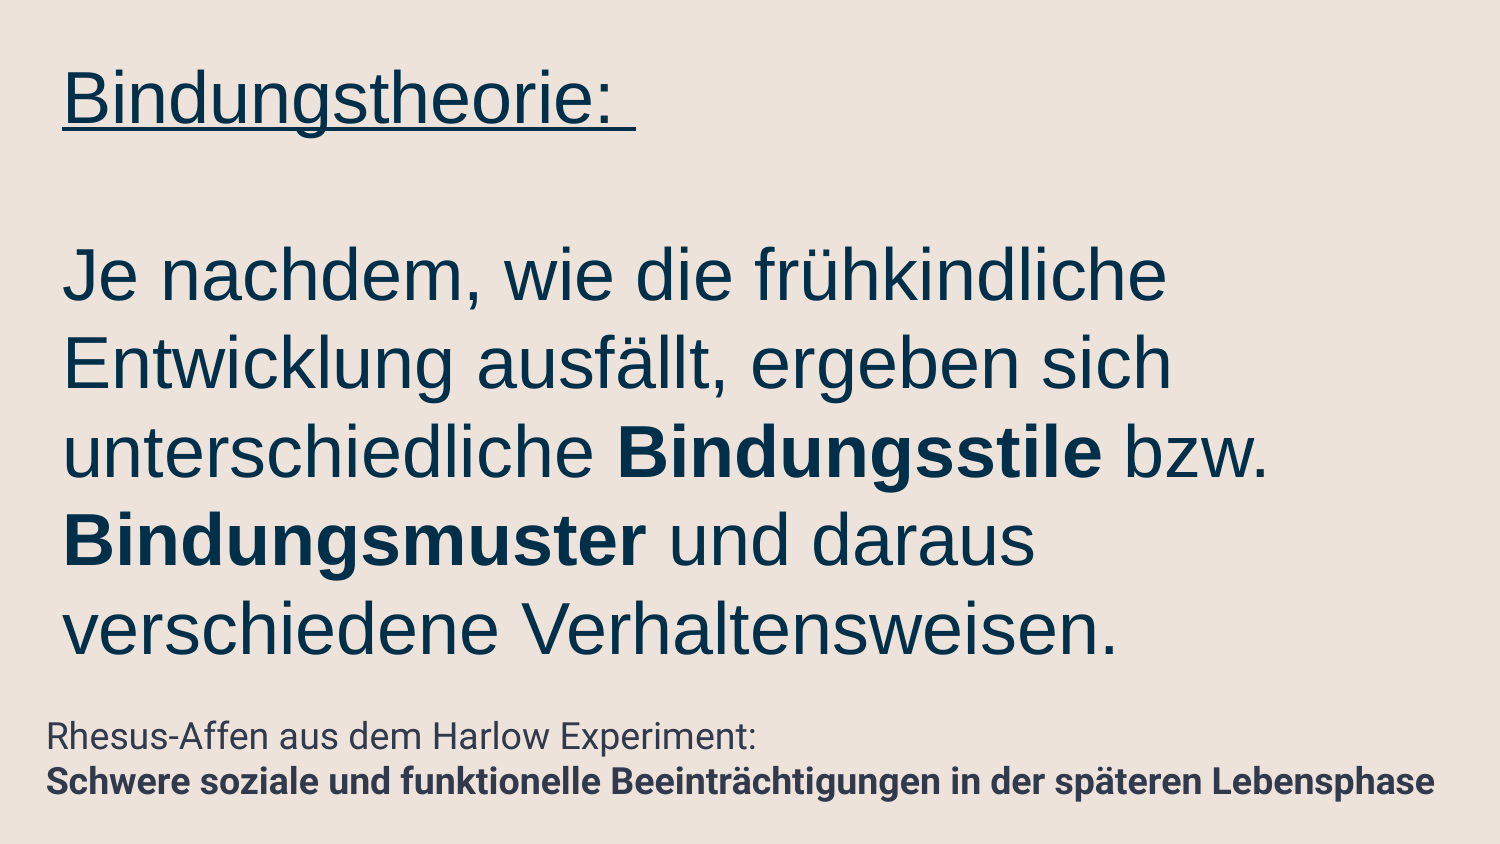

# Bindungstheorie:
Je nachdem, wie die frühkindliche Entwicklung ausfällt, ergeben sich unterschiedliche Bindungsstile bzw. Bindungsmuster und daraus verschiedene Verhaltensweisen.

Rhesus-Affen aus dem Harlow Experiment:
Schwere soziale und funktionelle Beeinträchtigungen in der späteren Lebensphase